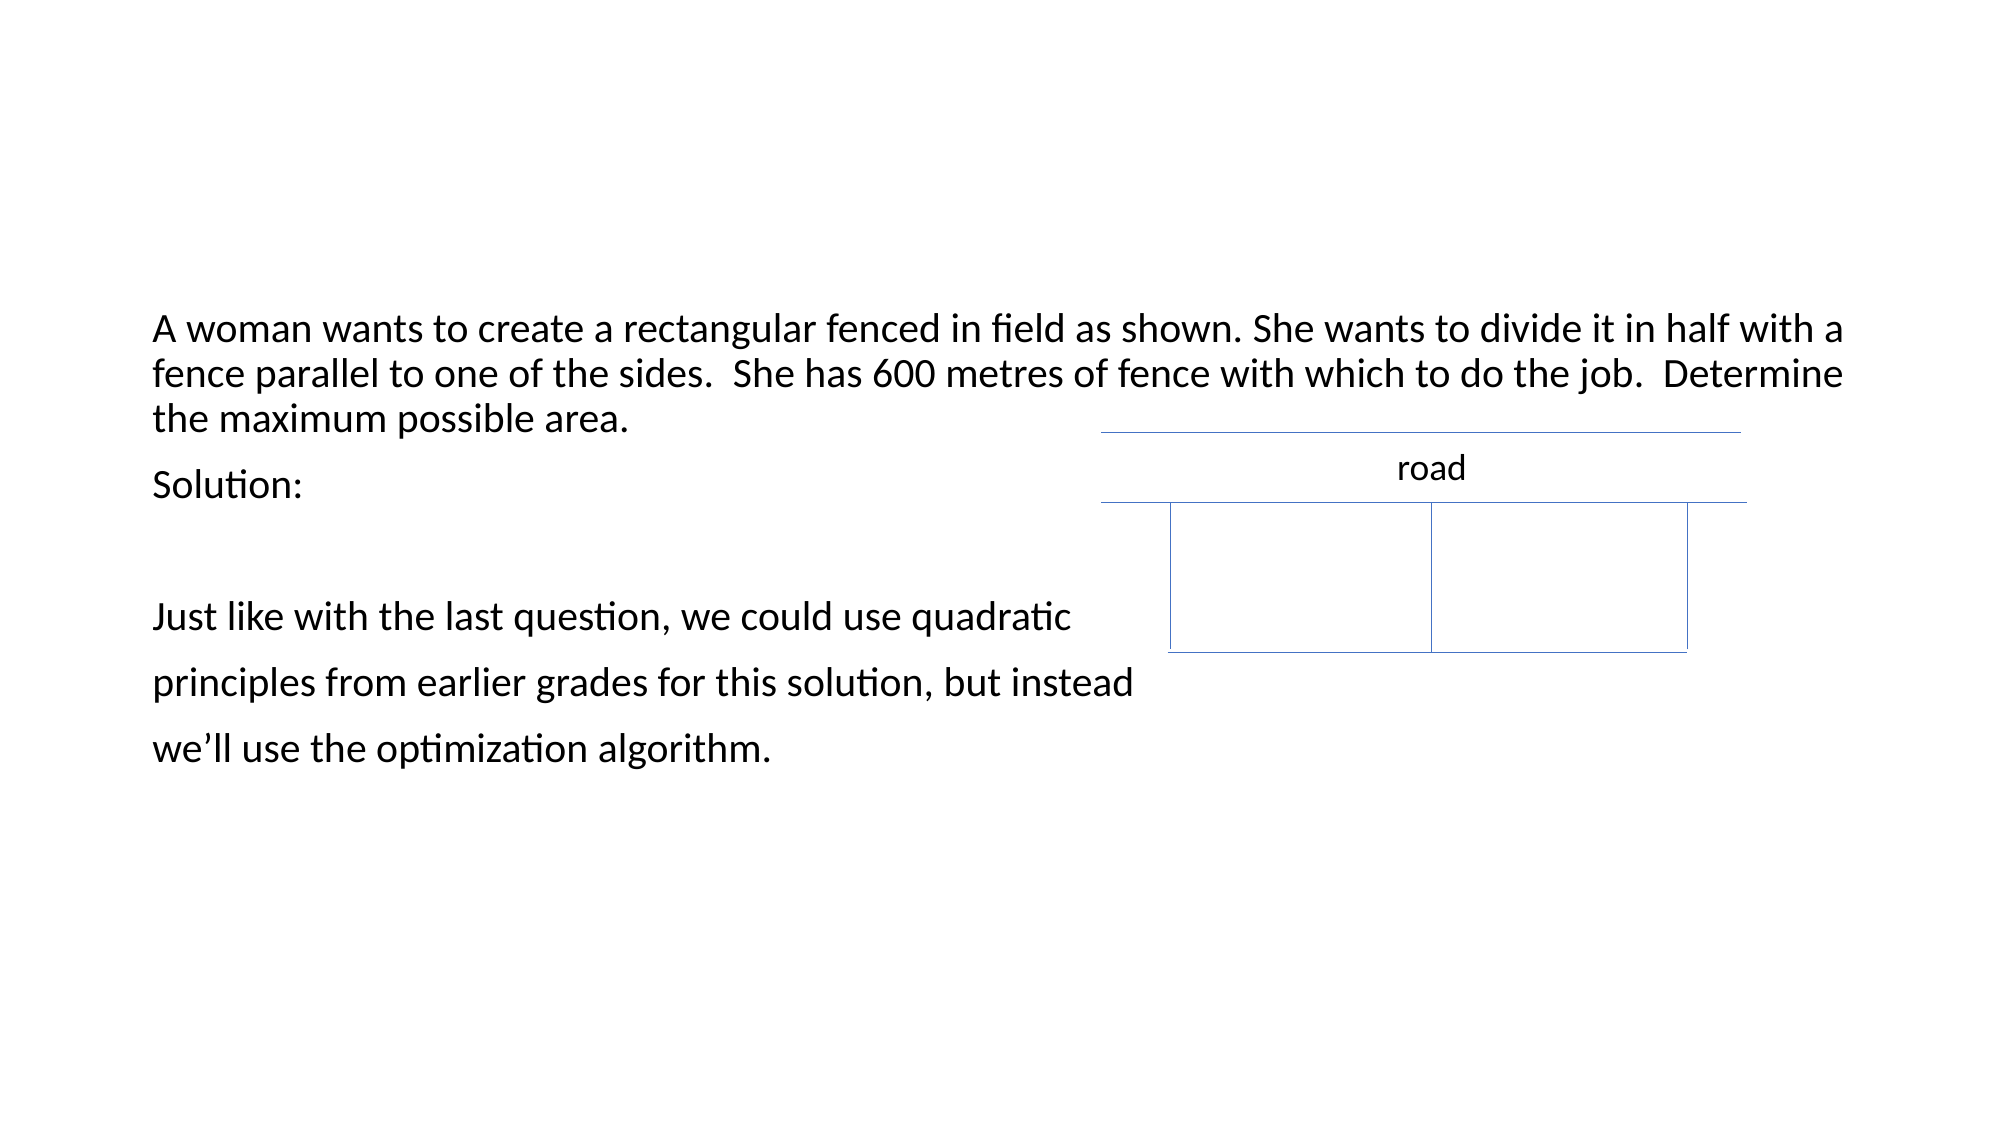

#
A woman wants to create a rectangular fenced in field as shown. She wants to divide it in half with a fence parallel to one of the sides.  She has 600 metres of fence with which to do the job.  Determine the maximum possible area.
Solution:

Just like with the last question, we could use quadratic
principles from earlier grades for this solution, but instead
we’ll use the optimization algorithm.

road